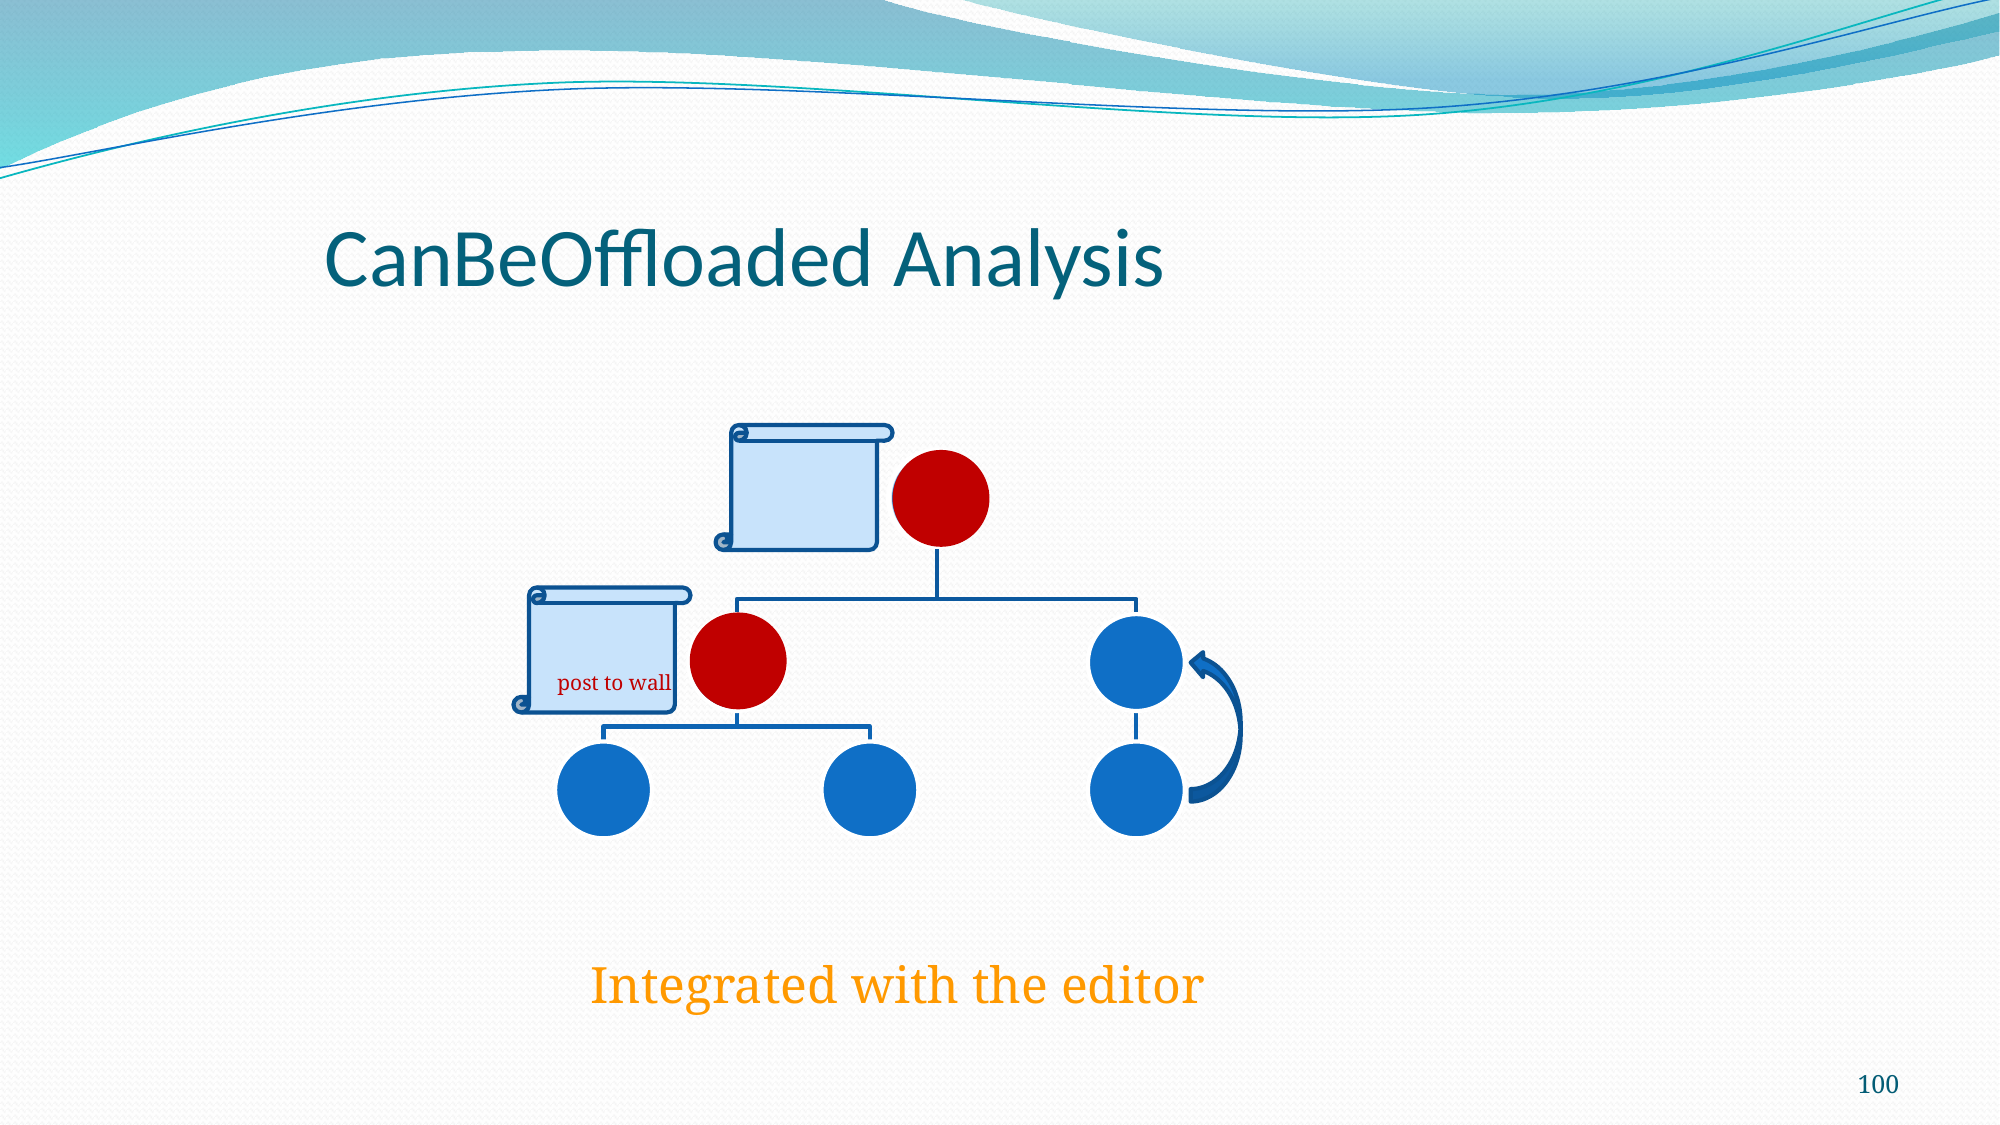

# CanBeOffloaded Analysis

post to wall

Integrated with the editor
100